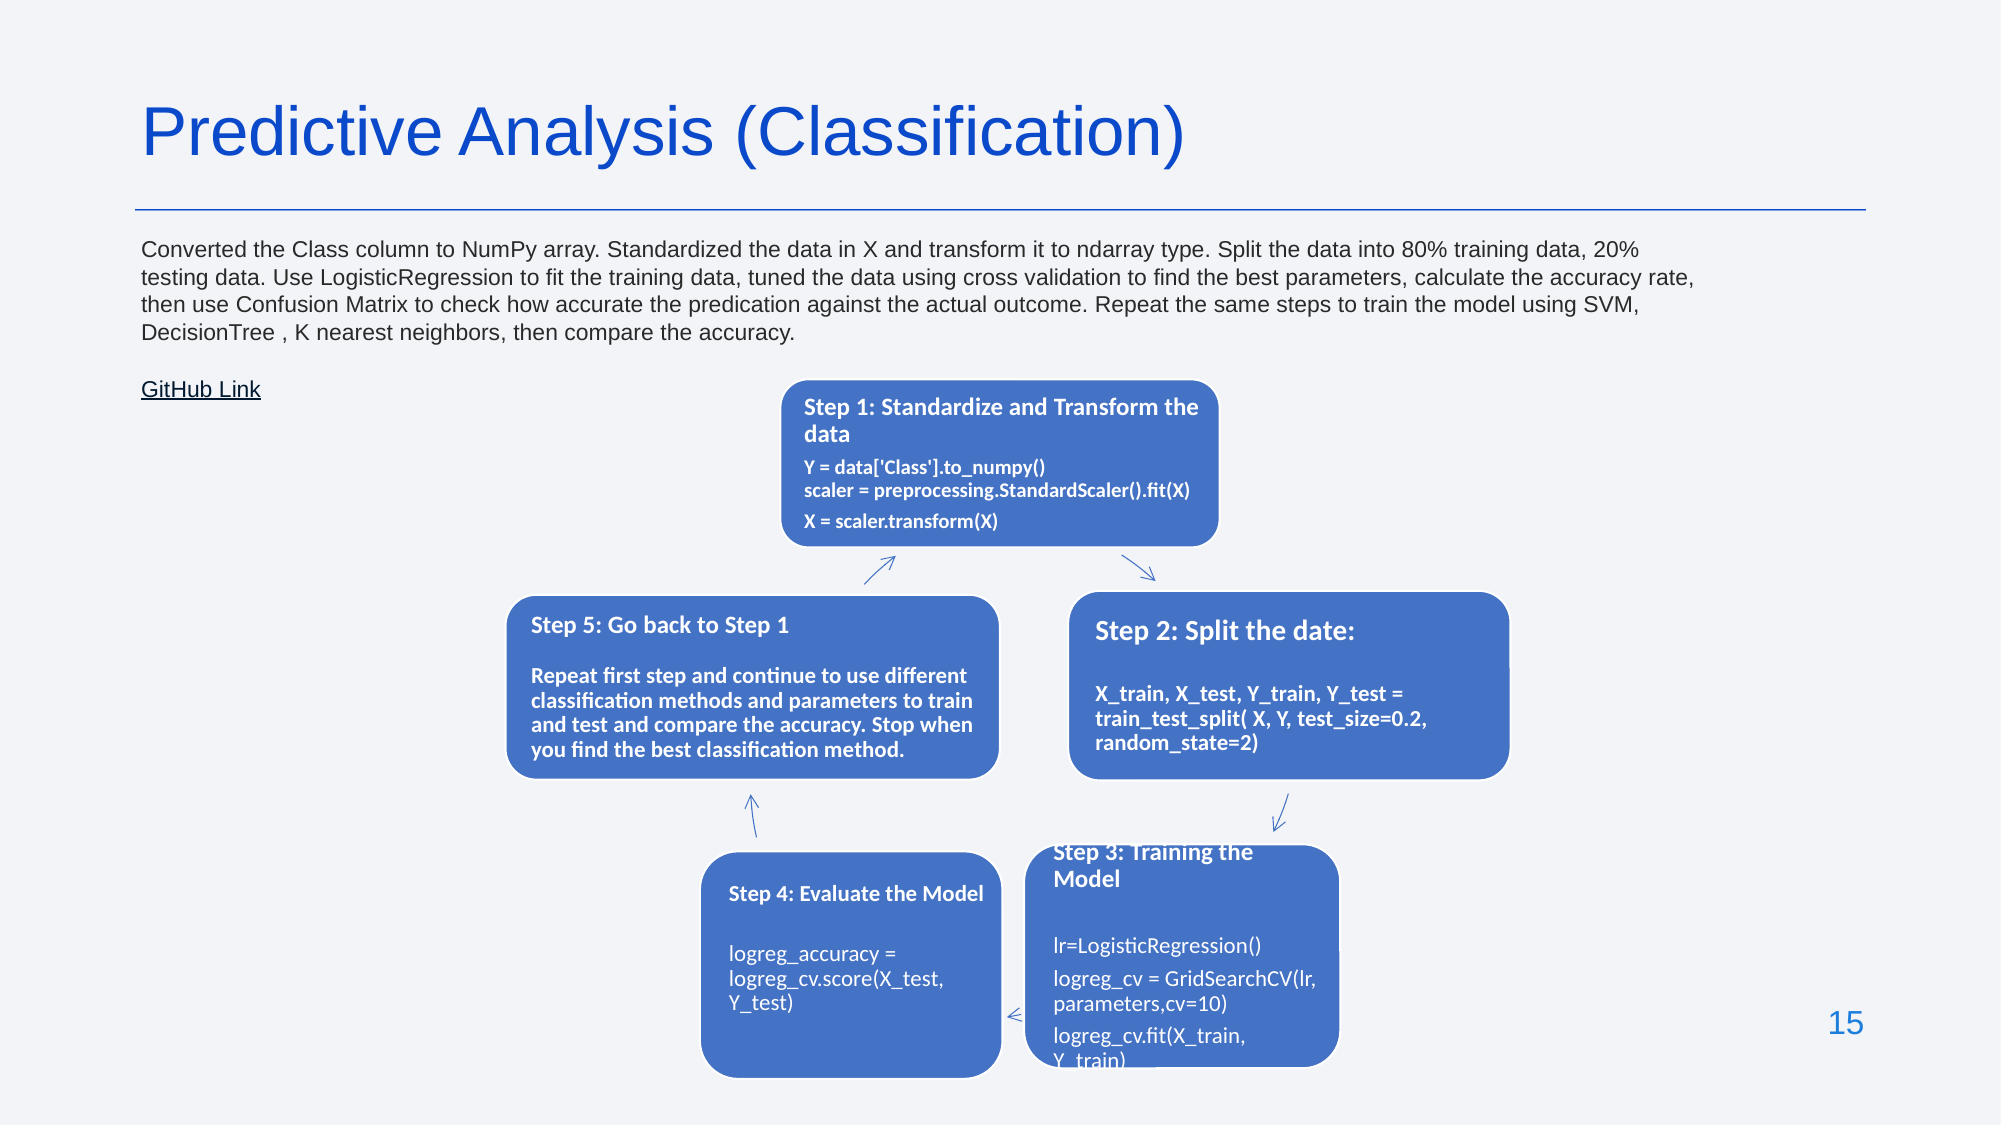

Predictive Analysis (Classification)
Converted the Class column to NumPy array. Standardized the data in X and transform it to ndarray type. Split the data into 80% training data, 20% testing data. Use LogisticRegression to fit the training data, tuned the data using cross validation to find the best parameters, calculate the accuracy rate, then use Confusion Matrix to check how accurate the predication against the actual outcome. Repeat the same steps to train the model using SVM,  DecisionTree , K nearest neighbors, then compare the accuracy.
GitHub Link

Step 1: Standardize and Transform the data
Y = data['Class'].to_numpy()
scaler = preprocessing.StandardScaler().fit(X)
X = scaler.transform(X)
Step 2: Split the date:
X_train, X_test, Y_train, Y_test = train_test_split( X, Y, test_size=0.2, random_state=2)
Step 3: Training the Model

lr=LogisticRegression()
logreg_cv = GridSearchCV(lr, parameters,cv=10)
logreg_cv.fit(X_train, Y_train)
Step 4: Evaluate the Model
logreg_accuracy = logreg_cv.score(X_test, Y_test)

Step 5: Go back to Step 1
Repeat first step and continue to use different classification methods and parameters to train and test and compare the accuracy. Stop when you find the best classification method.
15